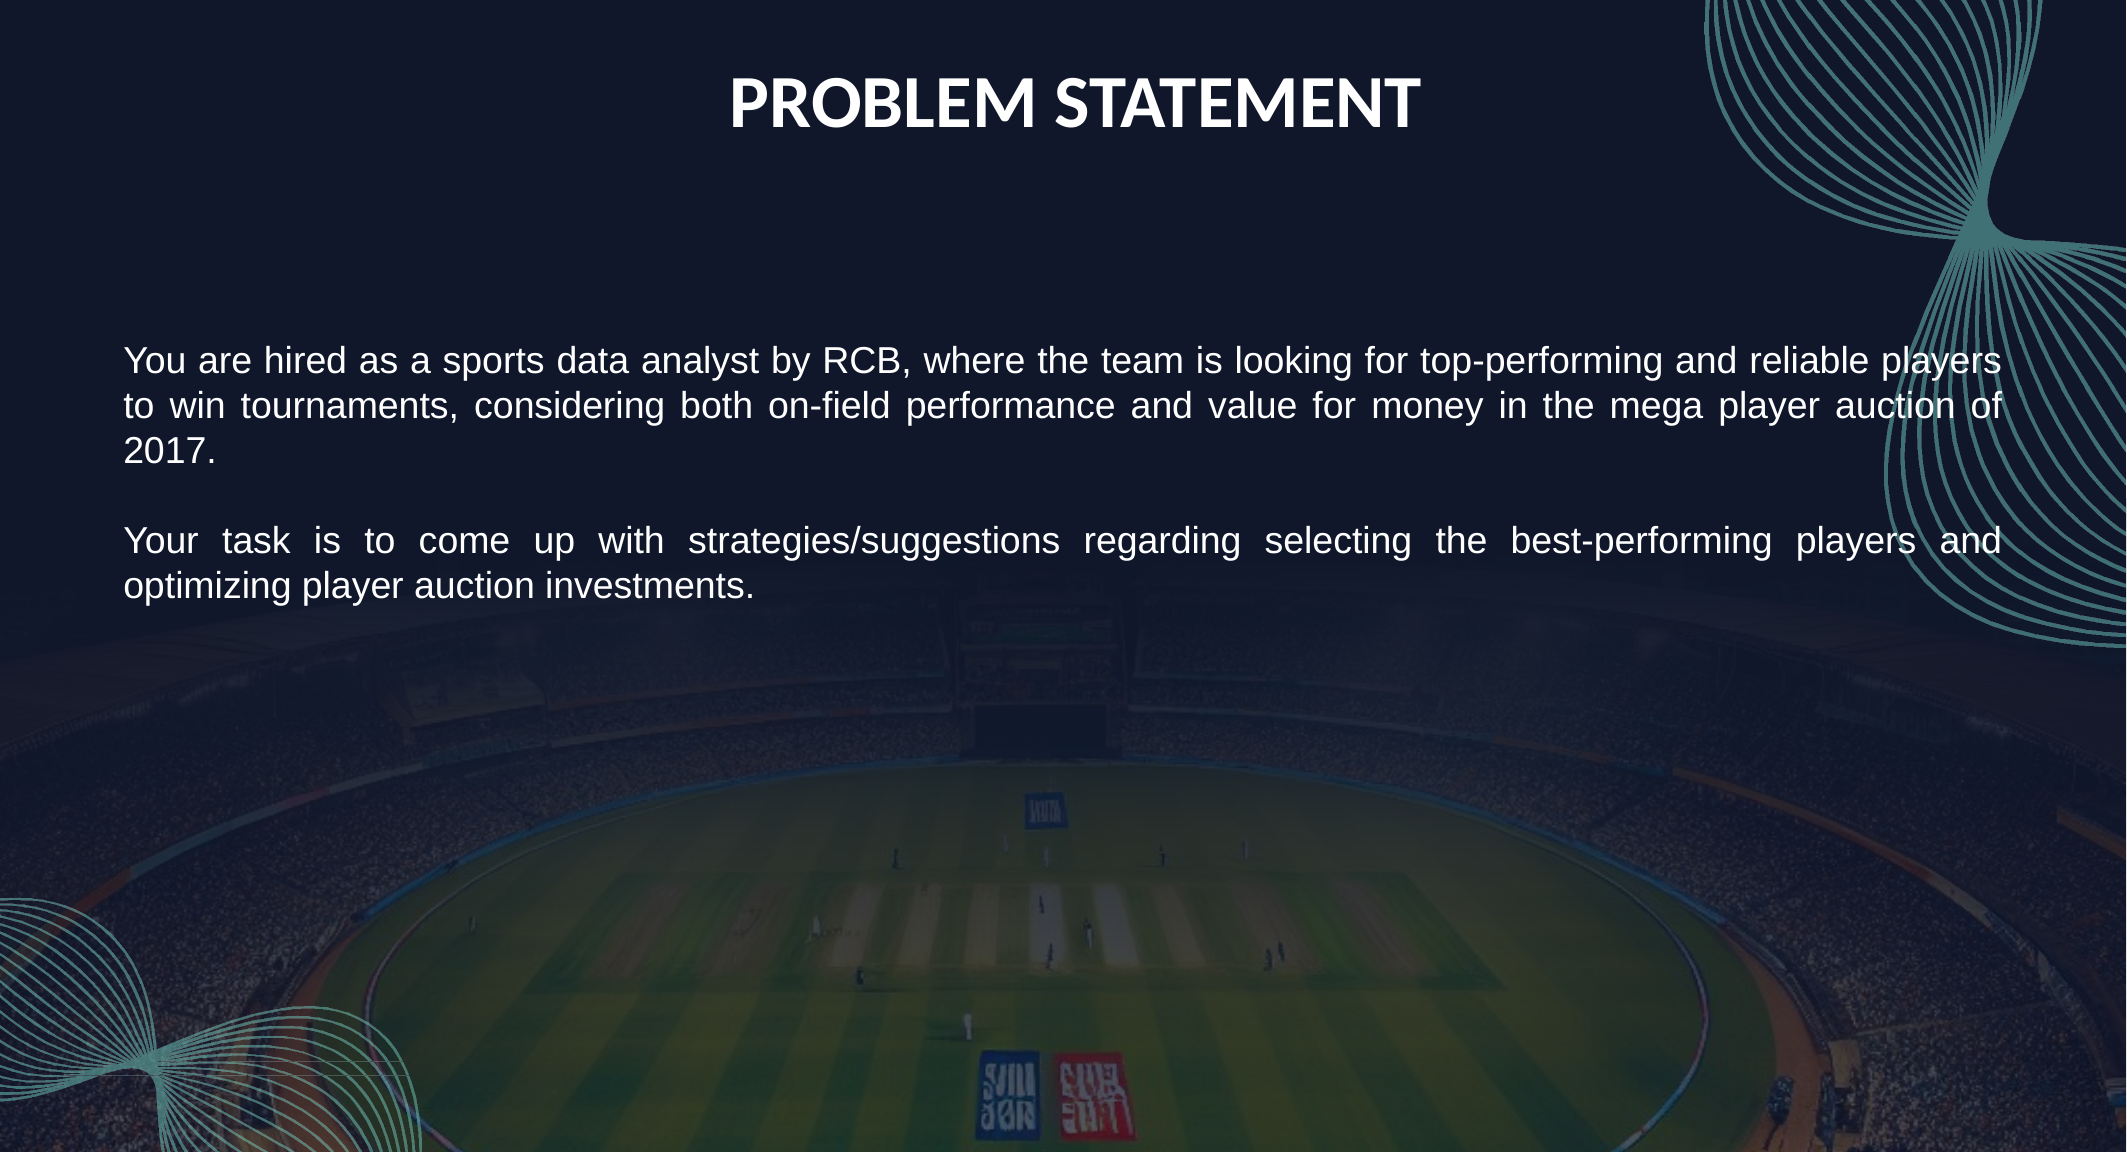

PROBLEM STATEMENT

You are hired as a sports data analyst by RCB, where the team is looking for top-performing and reliable players to win tournaments, considering both on-field performance and value for money in the mega player auction of 2017.
Your task is to come up with strategies/suggestions regarding selecting the best-performing players and optimizing player auction investments.